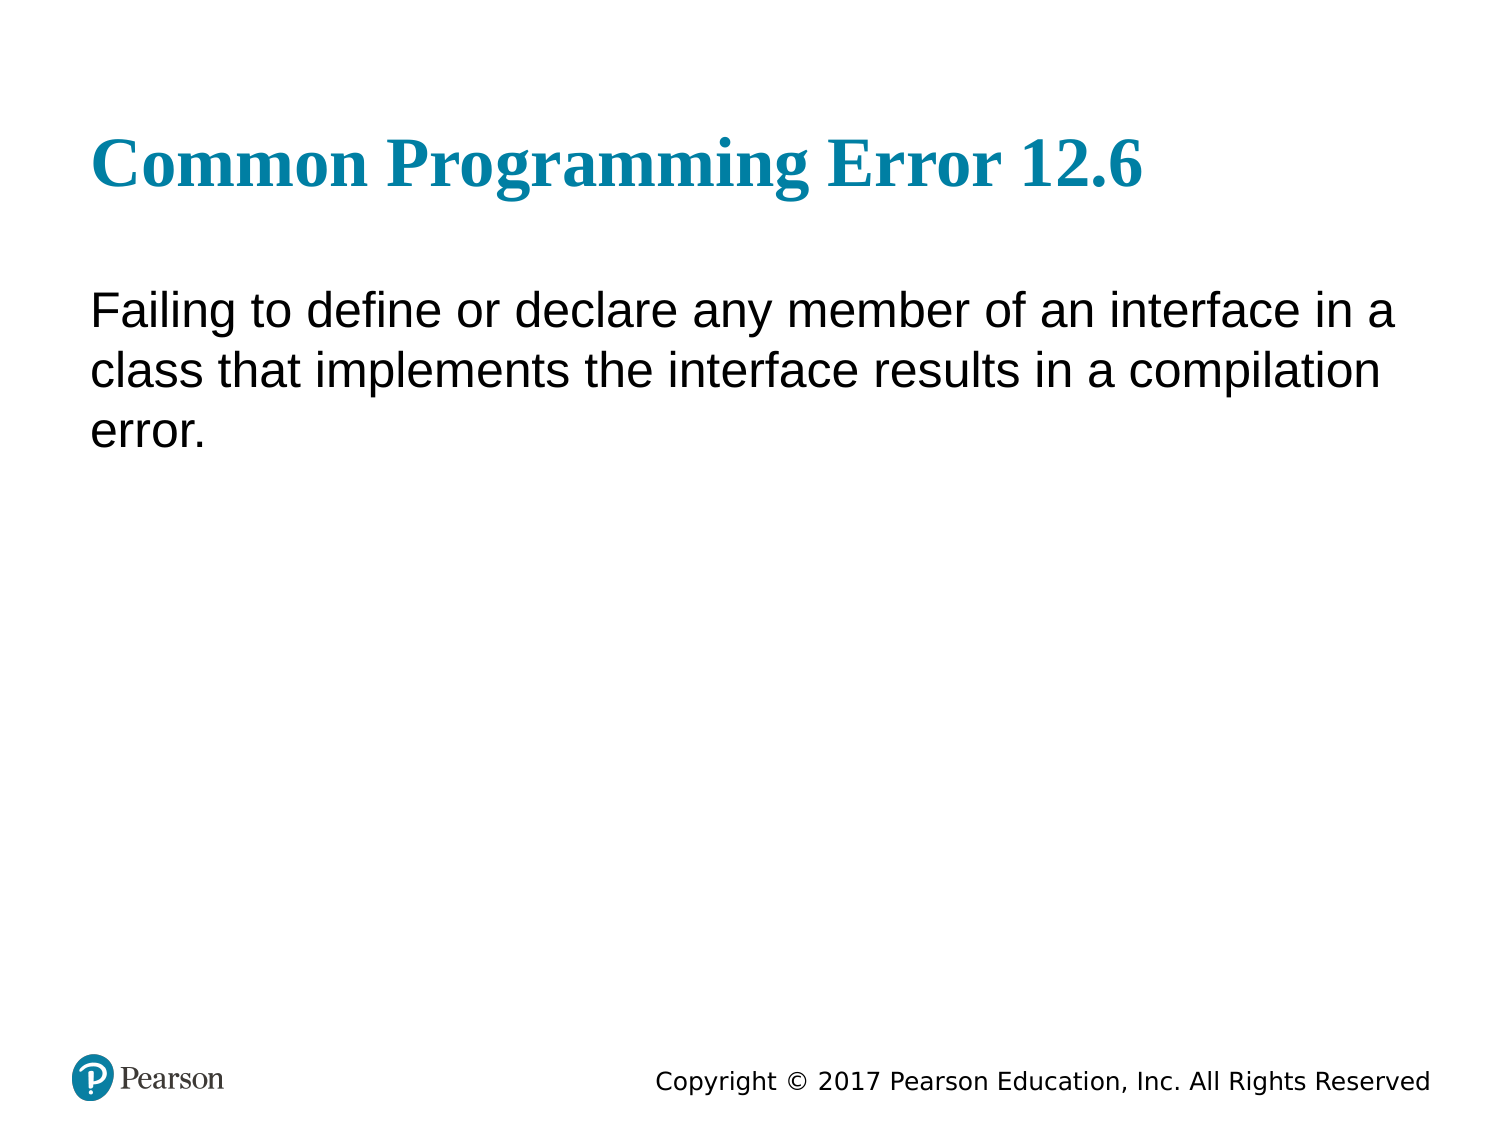

# Common Programming Error 12.6
Failing to define or declare any member of an interface in a class that implements the interface results in a compilation error.